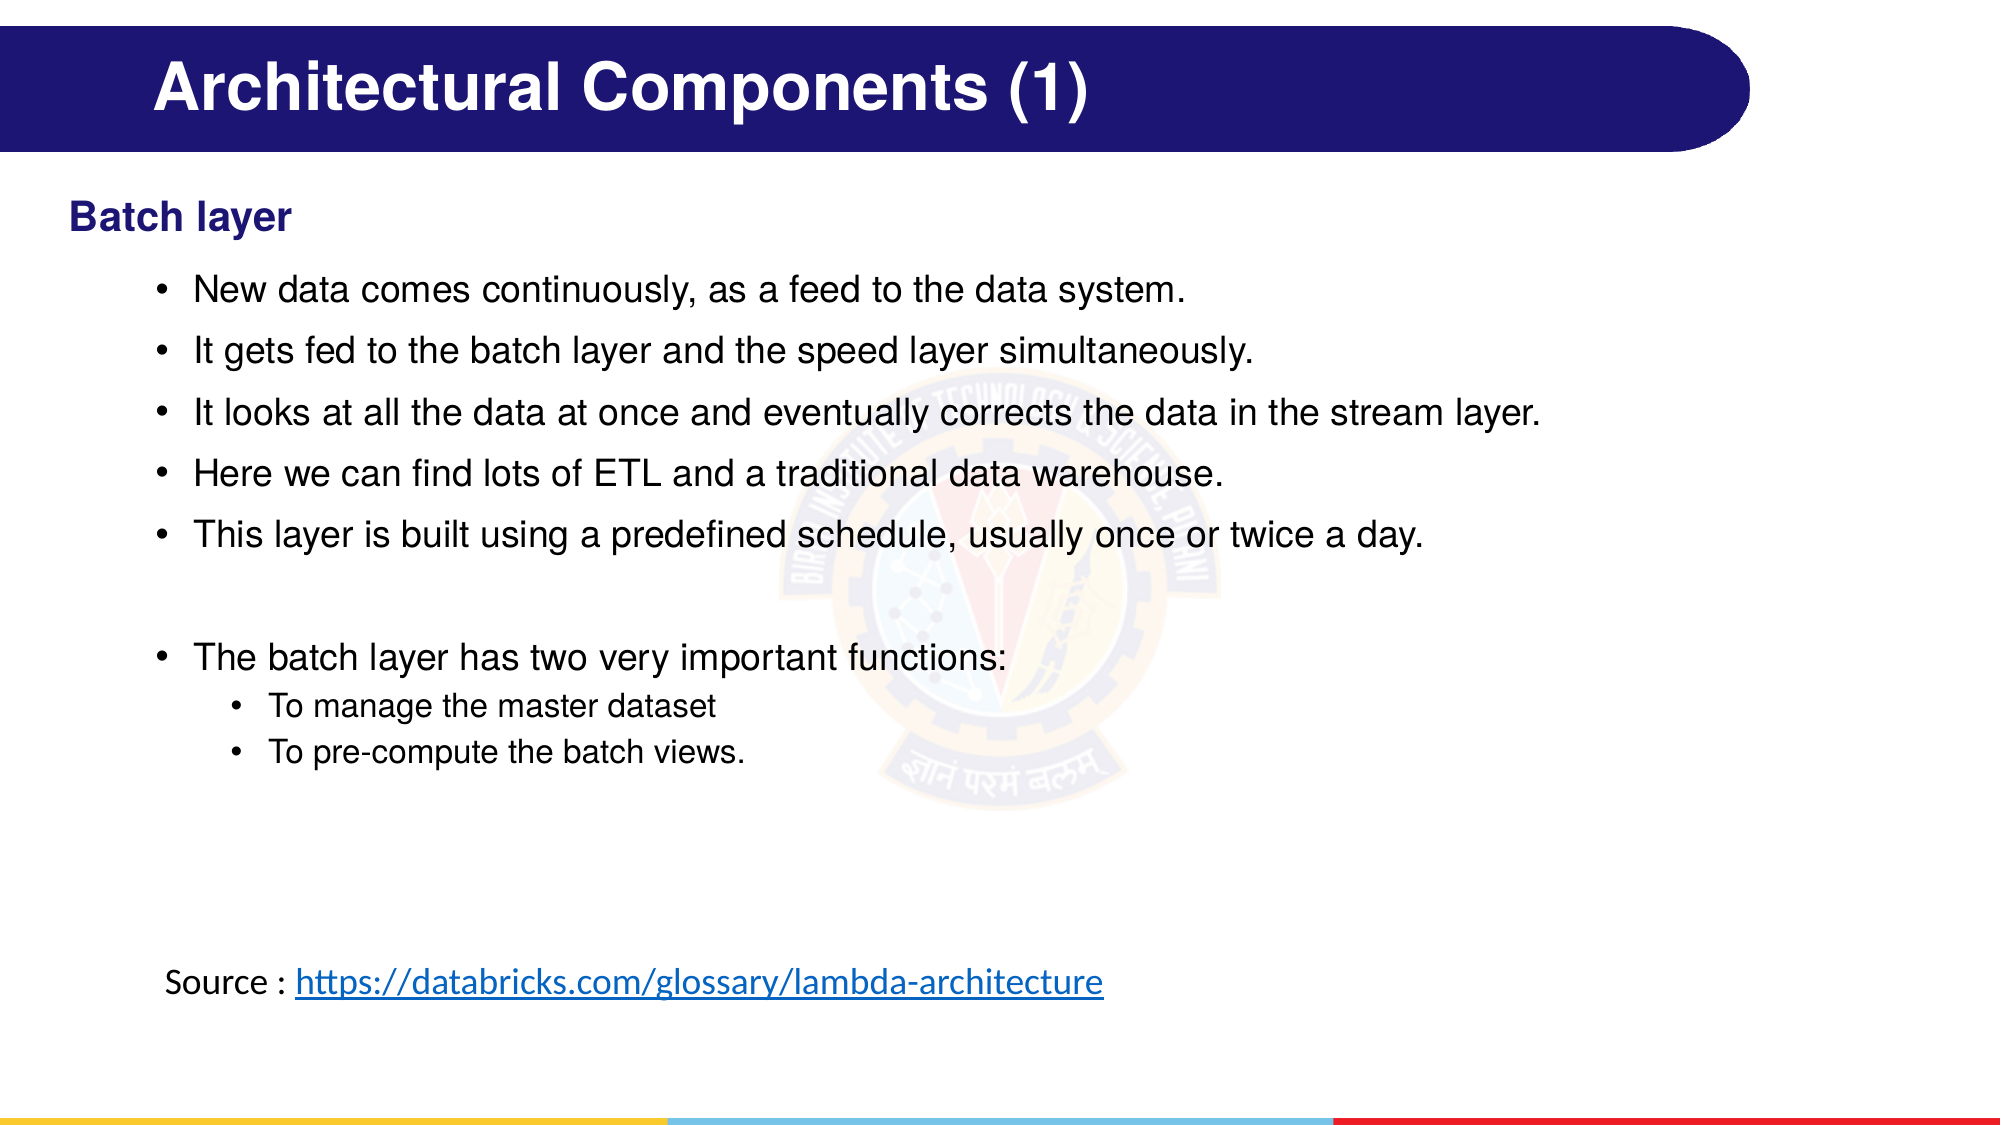

# Architectural Components (1)
Batch layer

New data comes continuously, as a feed to the data system.
It gets fed to the batch layer and the speed layer simultaneously.
It looks at all the data at once and eventually corrects the data in the stream layer.
Here we can find lots of ETL and a traditional data warehouse.
This layer is built using a predefined schedule, usually once or twice a day.

The batch layer has two very important functions:
To manage the master dataset
To pre-compute the batch views.
Source : https://databricks.com/glossary/lambda-architecture